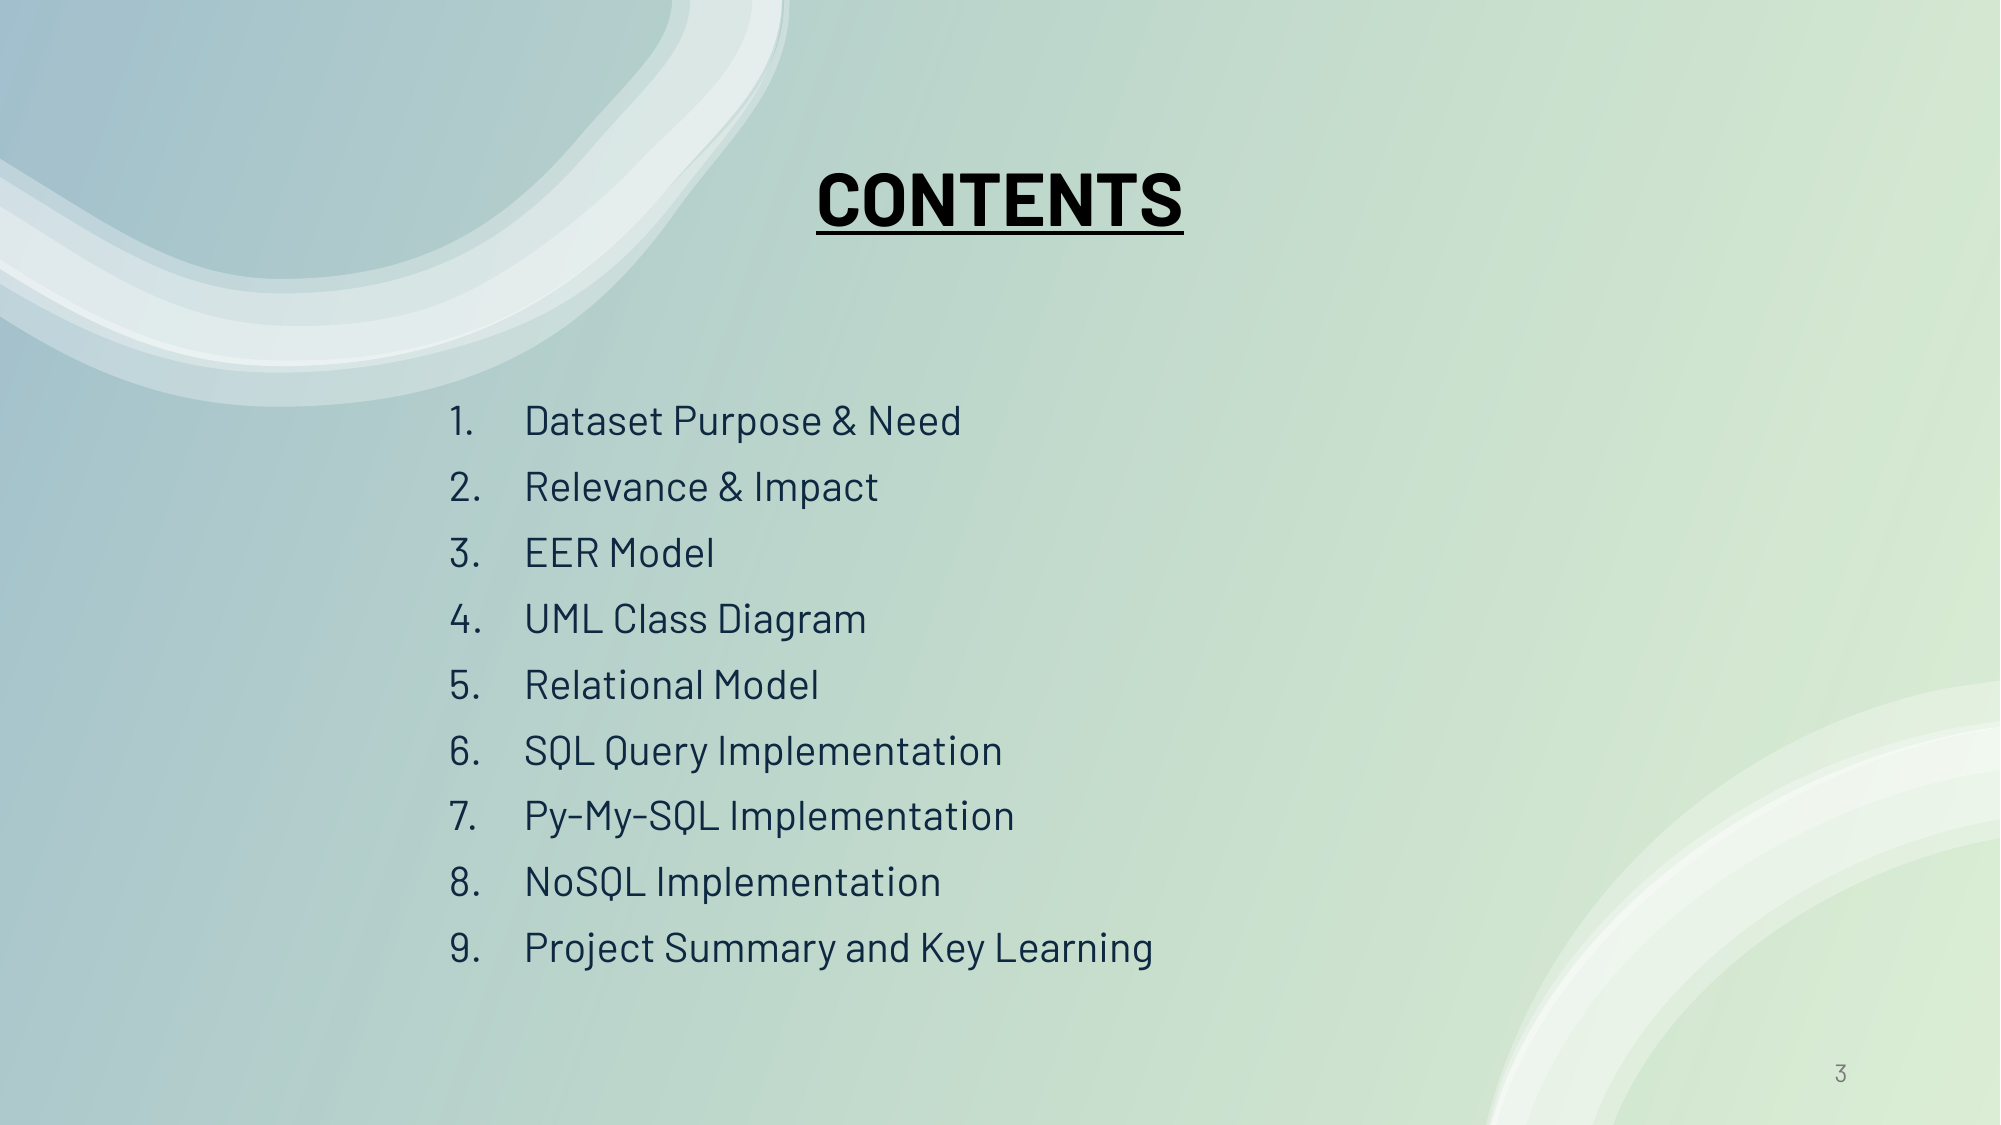

# CONTENTS
Dataset Purpose & Need
Relevance & Impact
EER Model
UML Class Diagram
Relational Model
SQL Query Implementation
Py-My-SQL Implementation
NoSQL Implementation
Project Summary and Key Learning

3